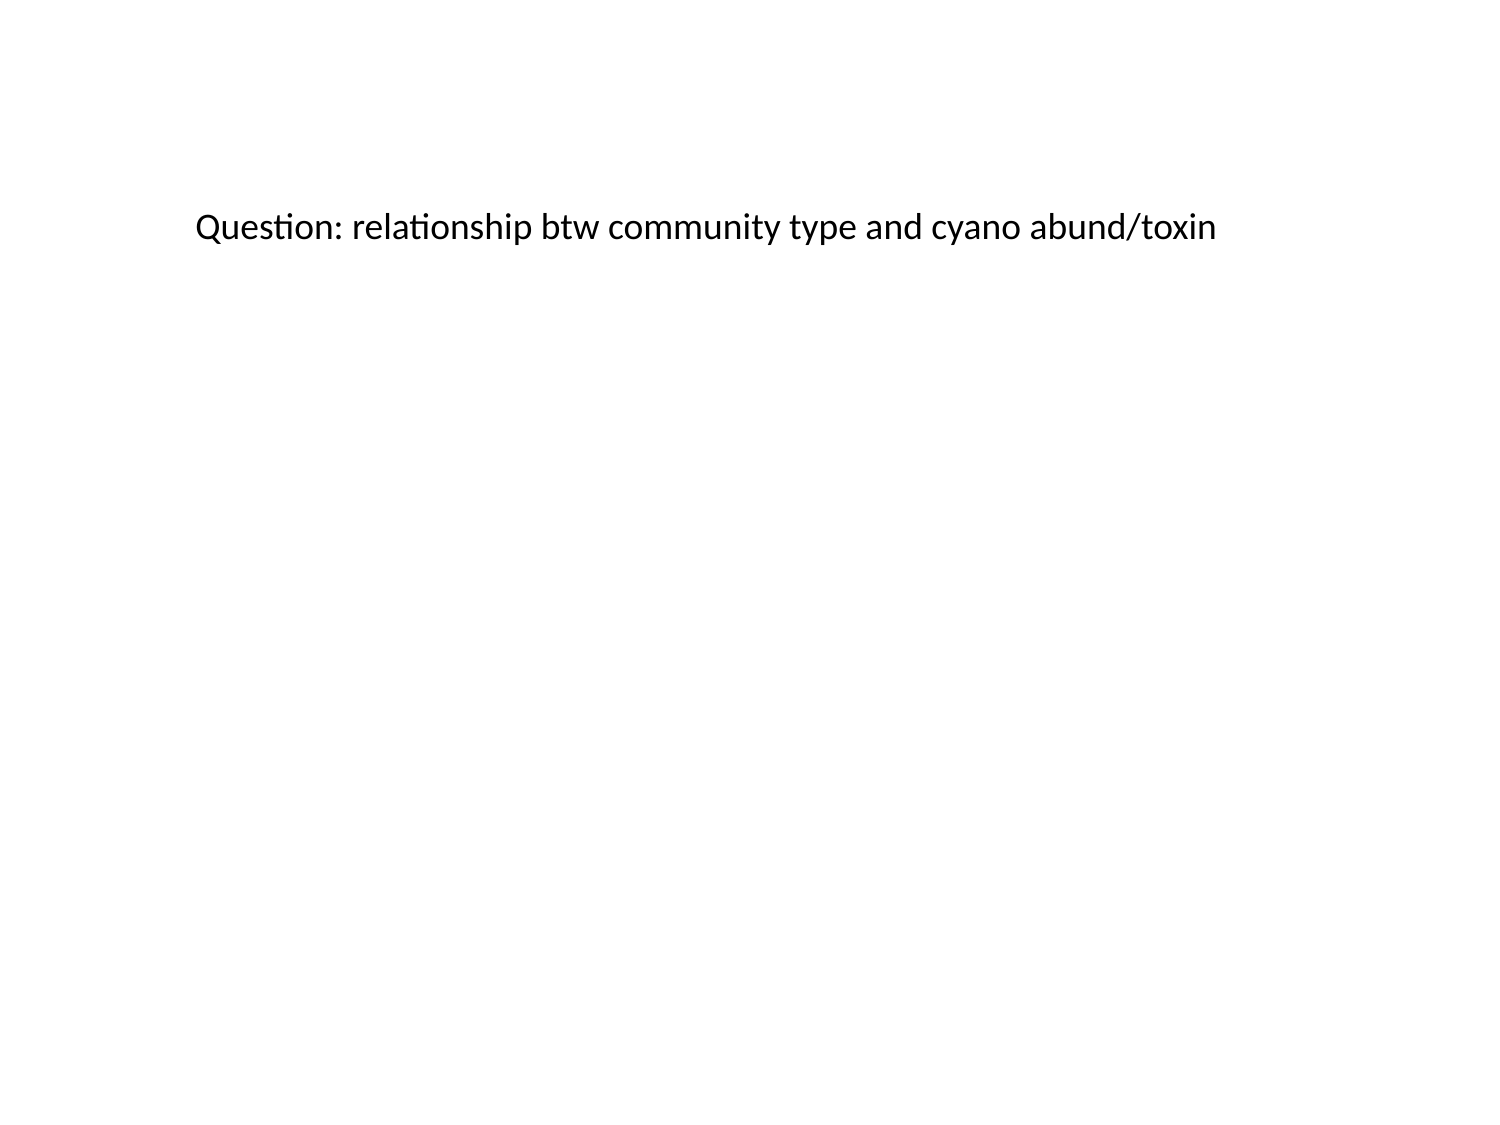

Question: relationship btw community type and cyano abund/toxin